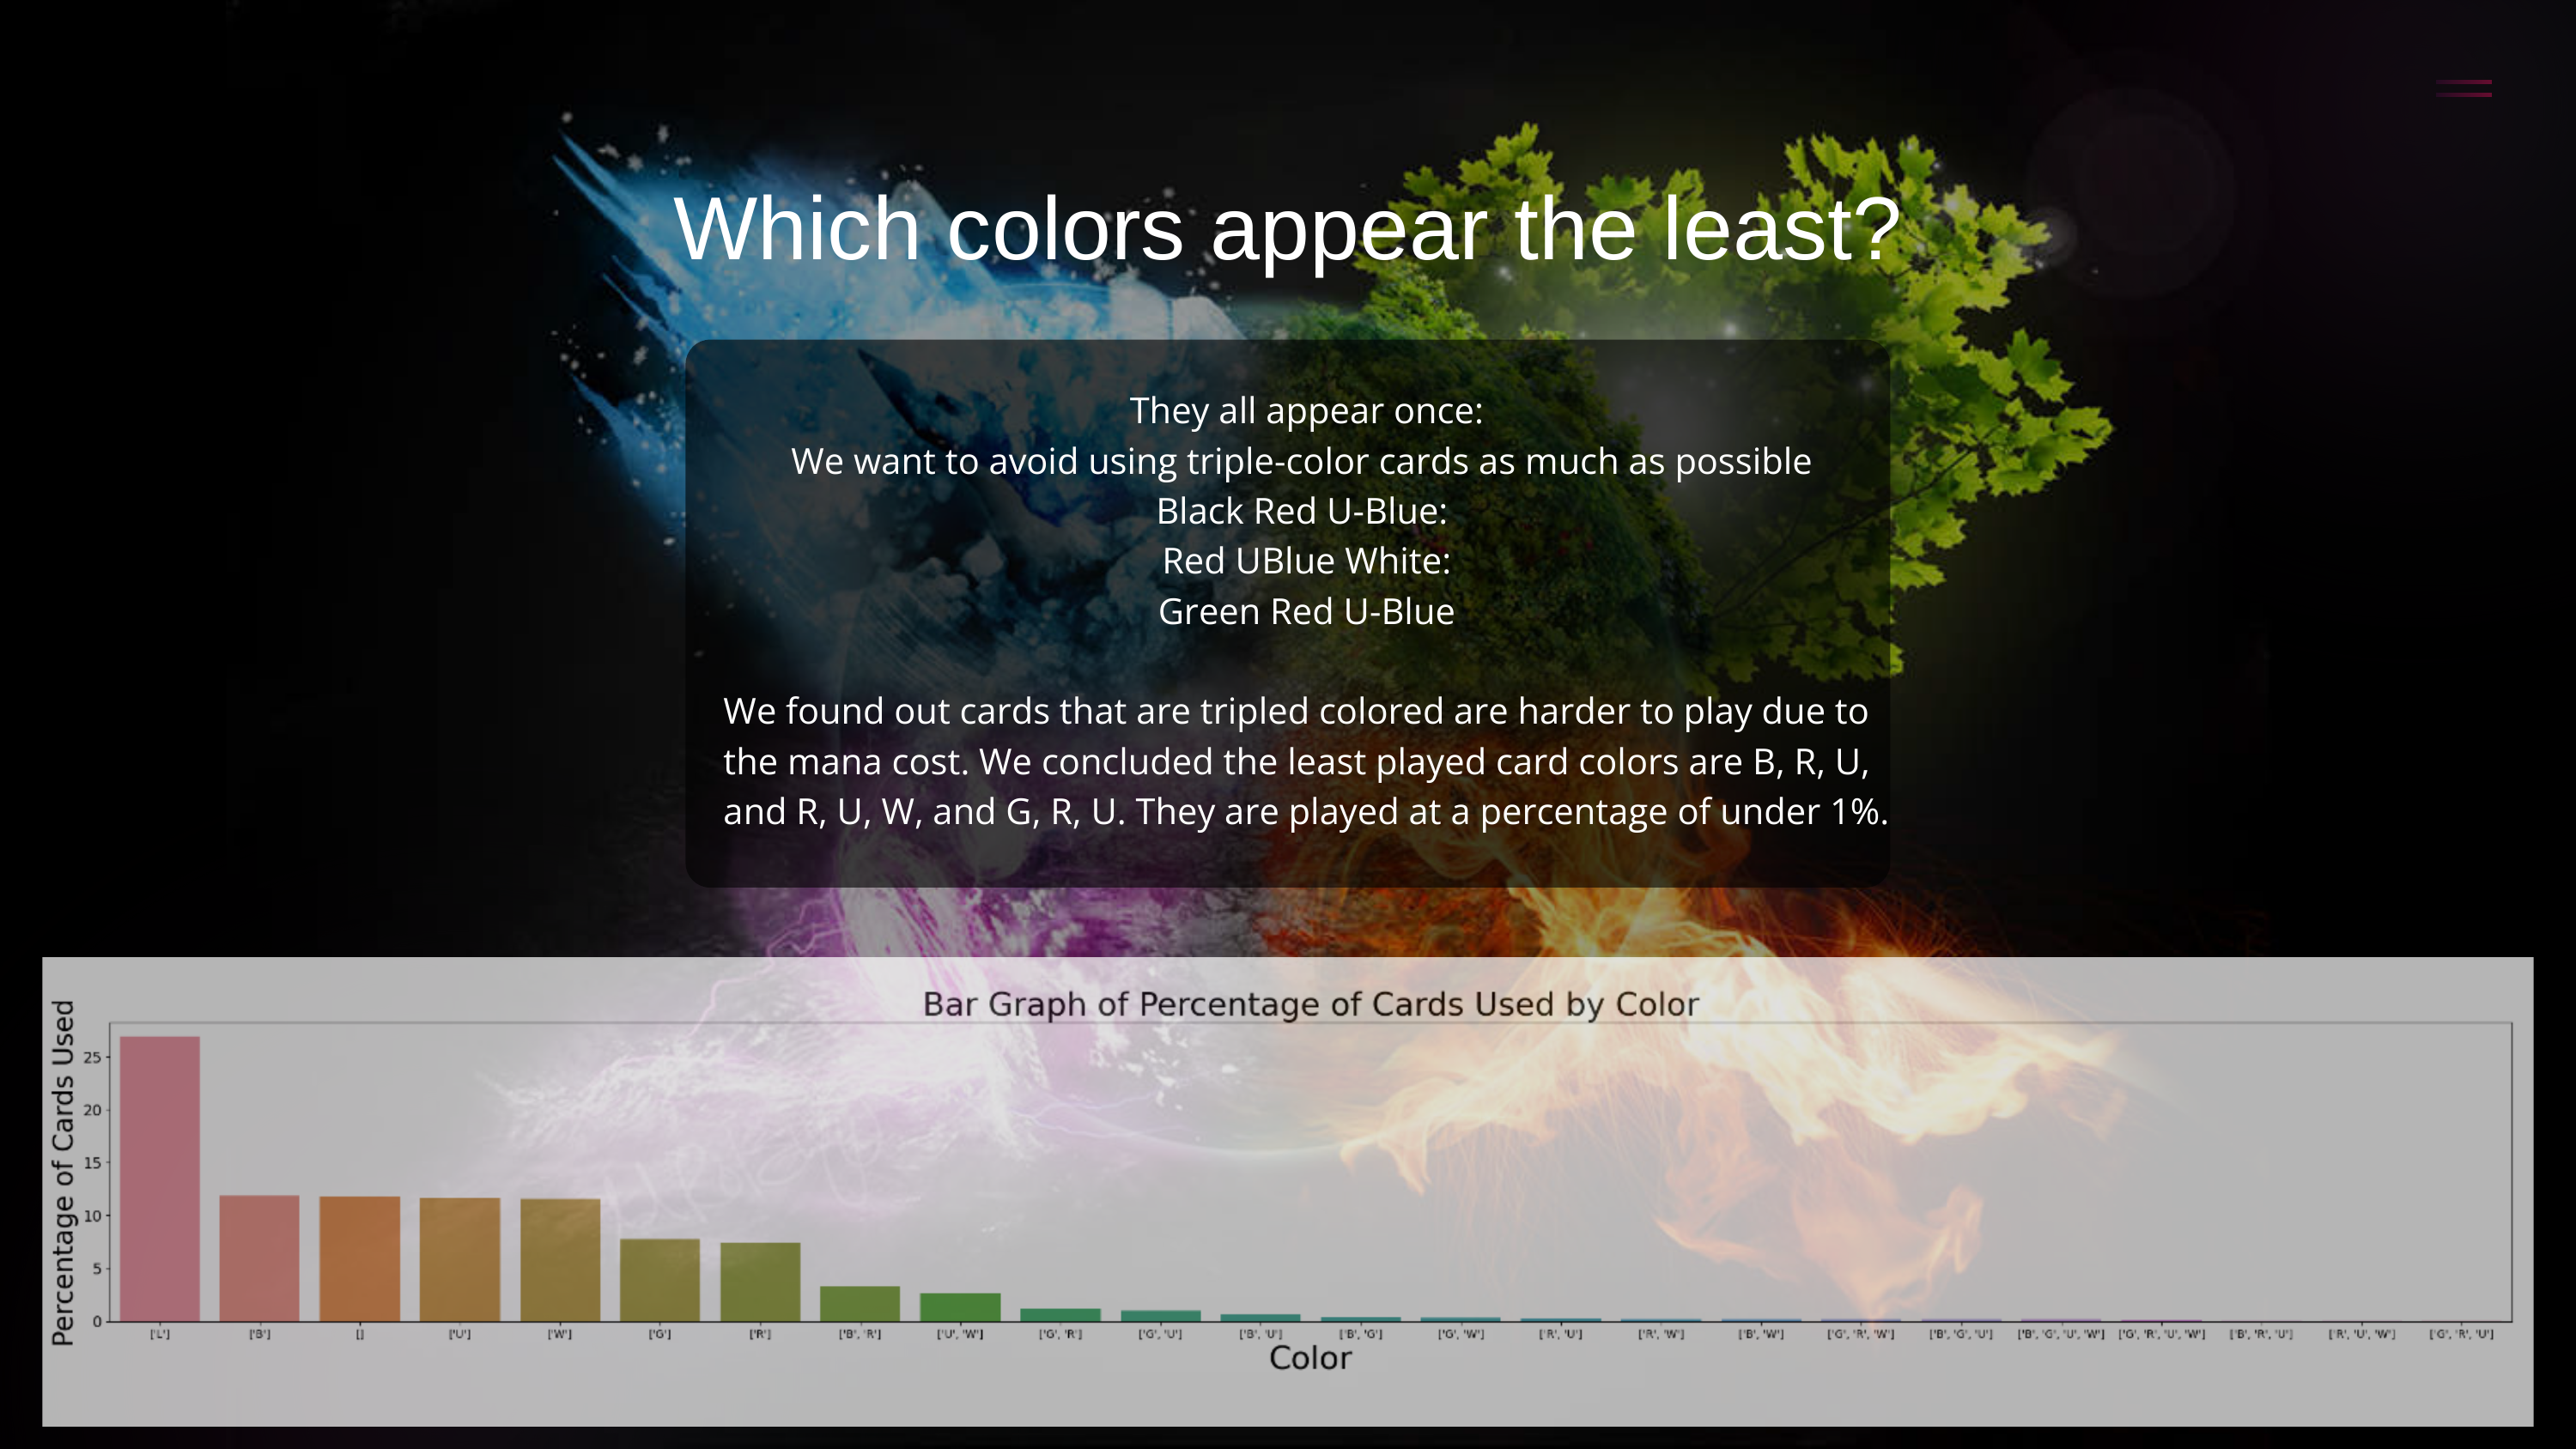

Which colors appear the least?

They all appear once:
We want to avoid using triple-color cards as much as possible
Black Red U-Blue:
Red UBlue White:
Green Red U-Blue

We found out cards that are tripled colored are harder to play due to the mana cost. We concluded the least played card colors are B, R, U, and R, U, W, and G, R, U. They are played at a percentage of under 1%.